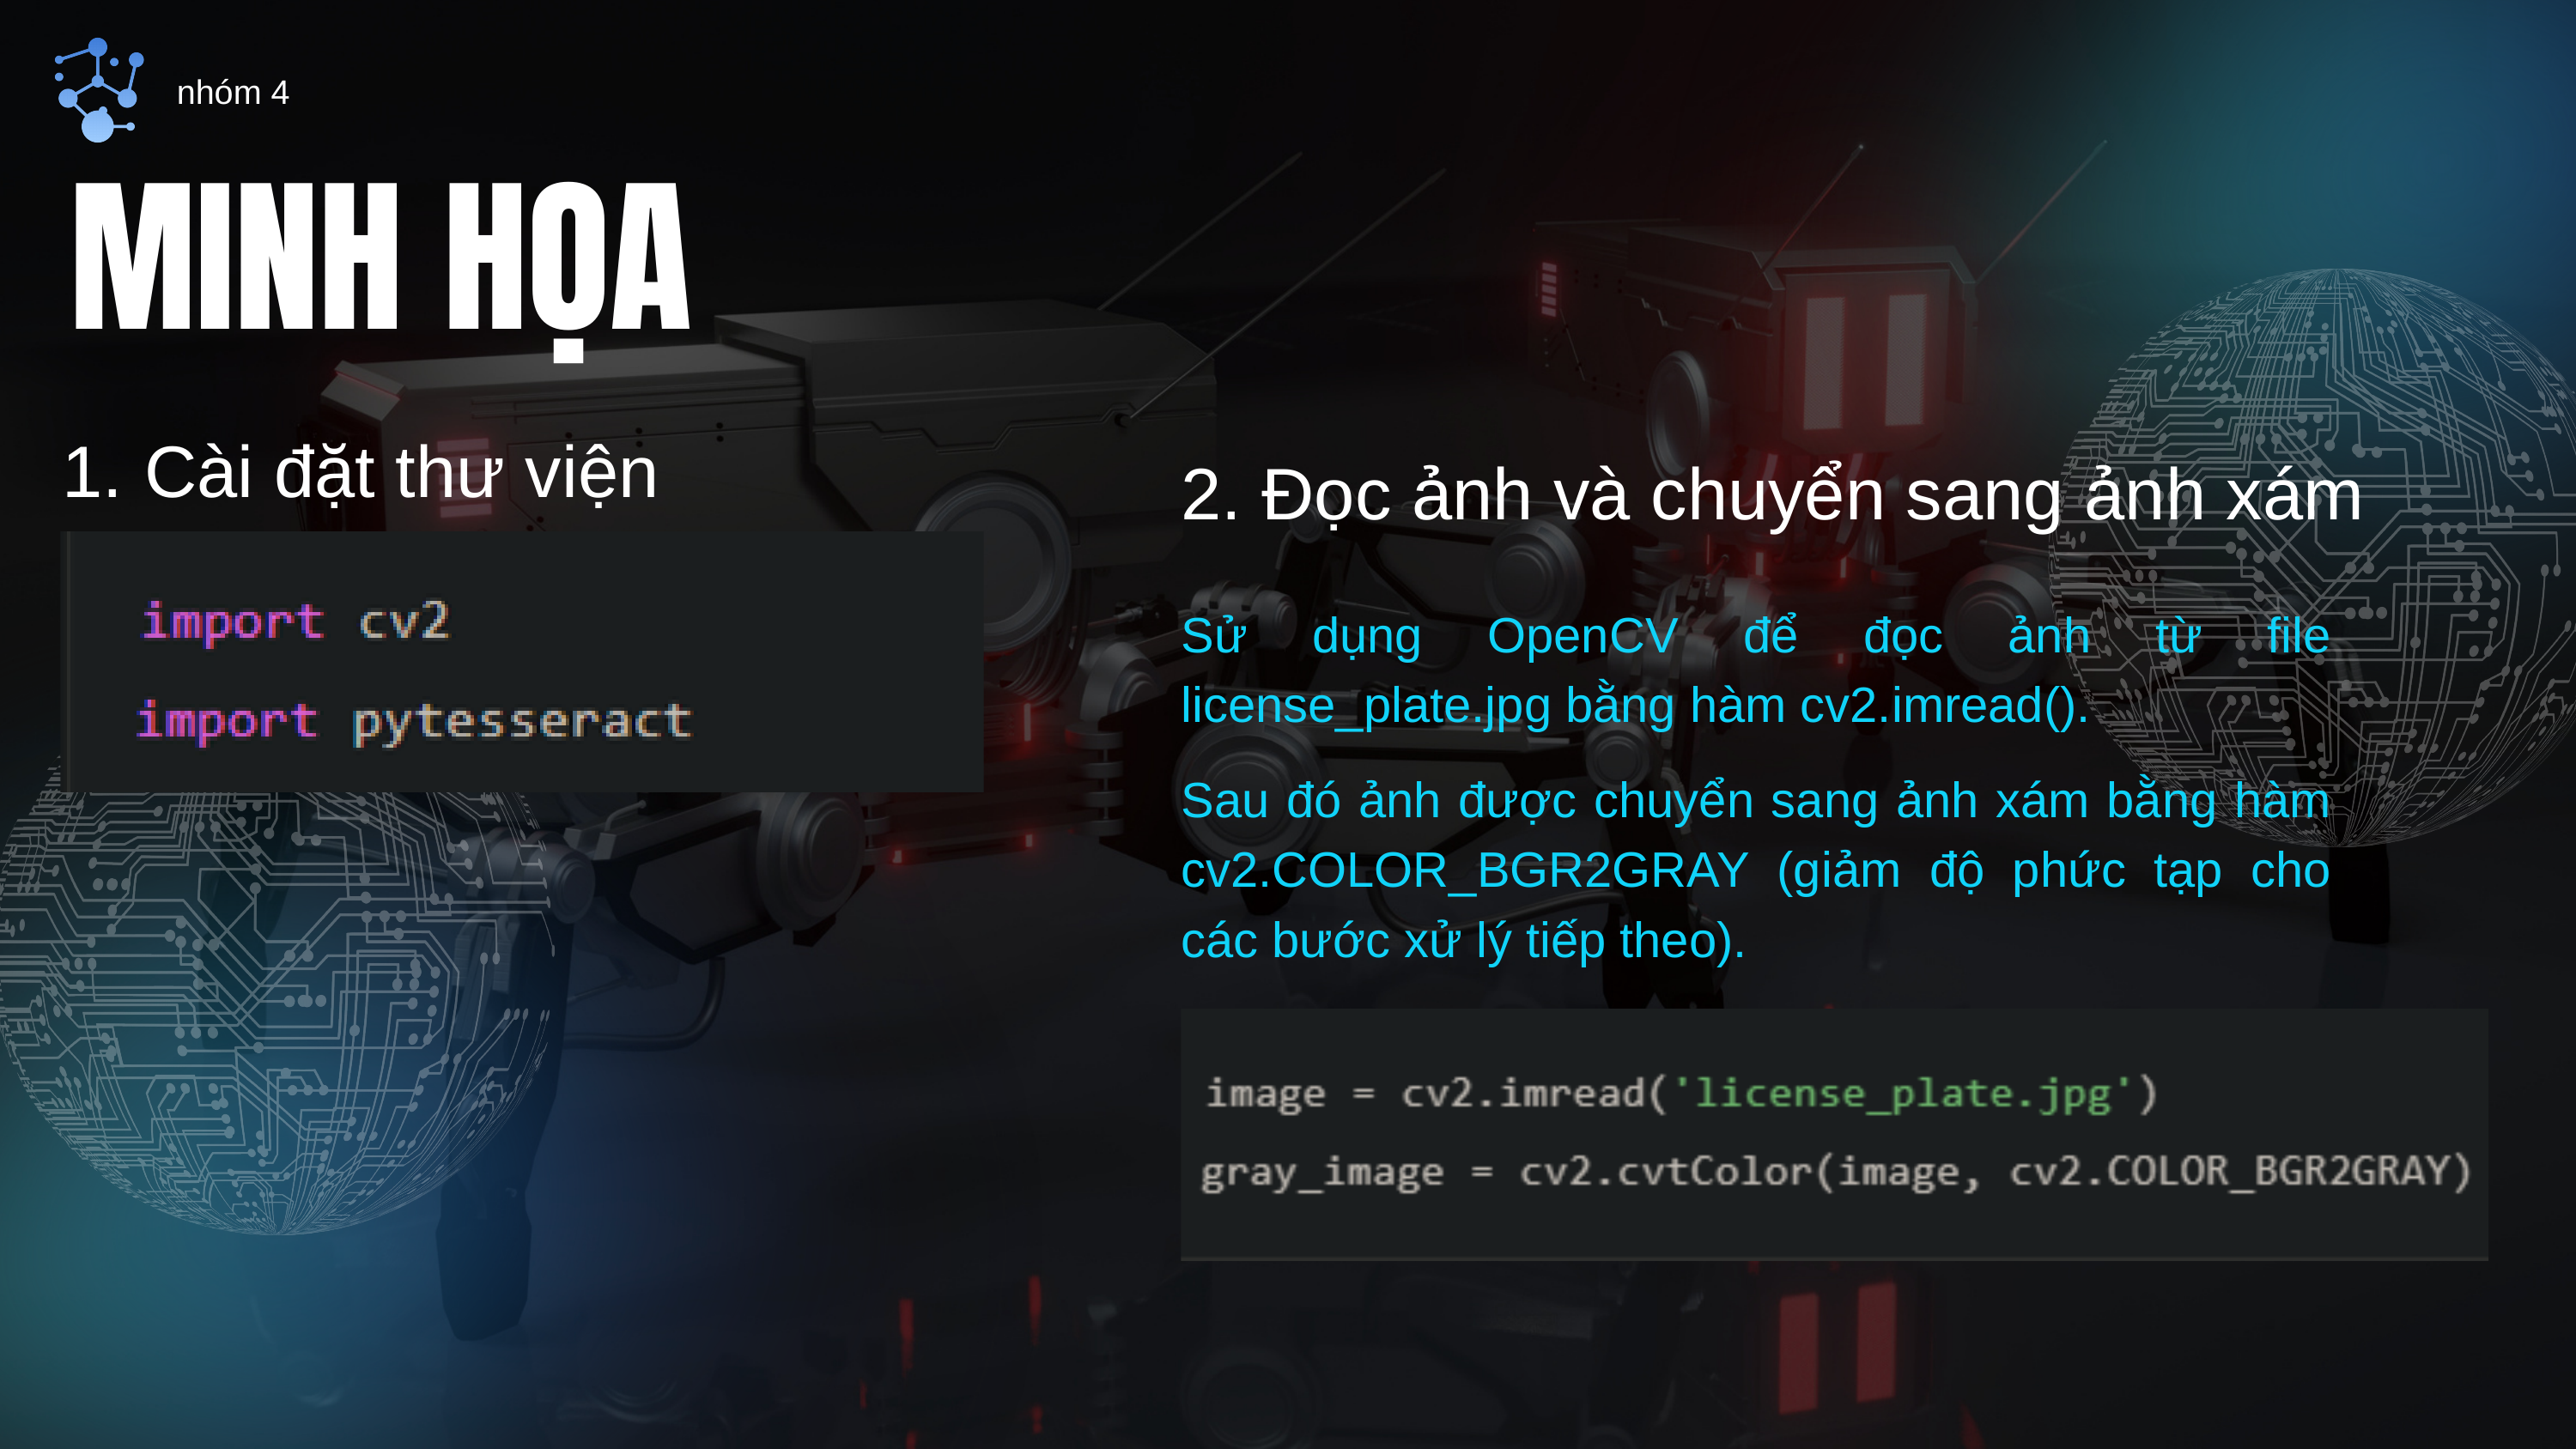

nhóm 4
MINH HỌA

 Cài đặt thư viện
2. Đọc ảnh và chuyển sang ảnh xám

Sử dụng OpenCV để đọc ảnh từ file license_plate.jpg bằng hàm cv2.imread().

Sau đó ảnh được chuyển sang ảnh xám bằng hàm cv2.COLOR_BGR2GRAY (giảm độ phức tạp cho các bước xử lý tiếp theo).